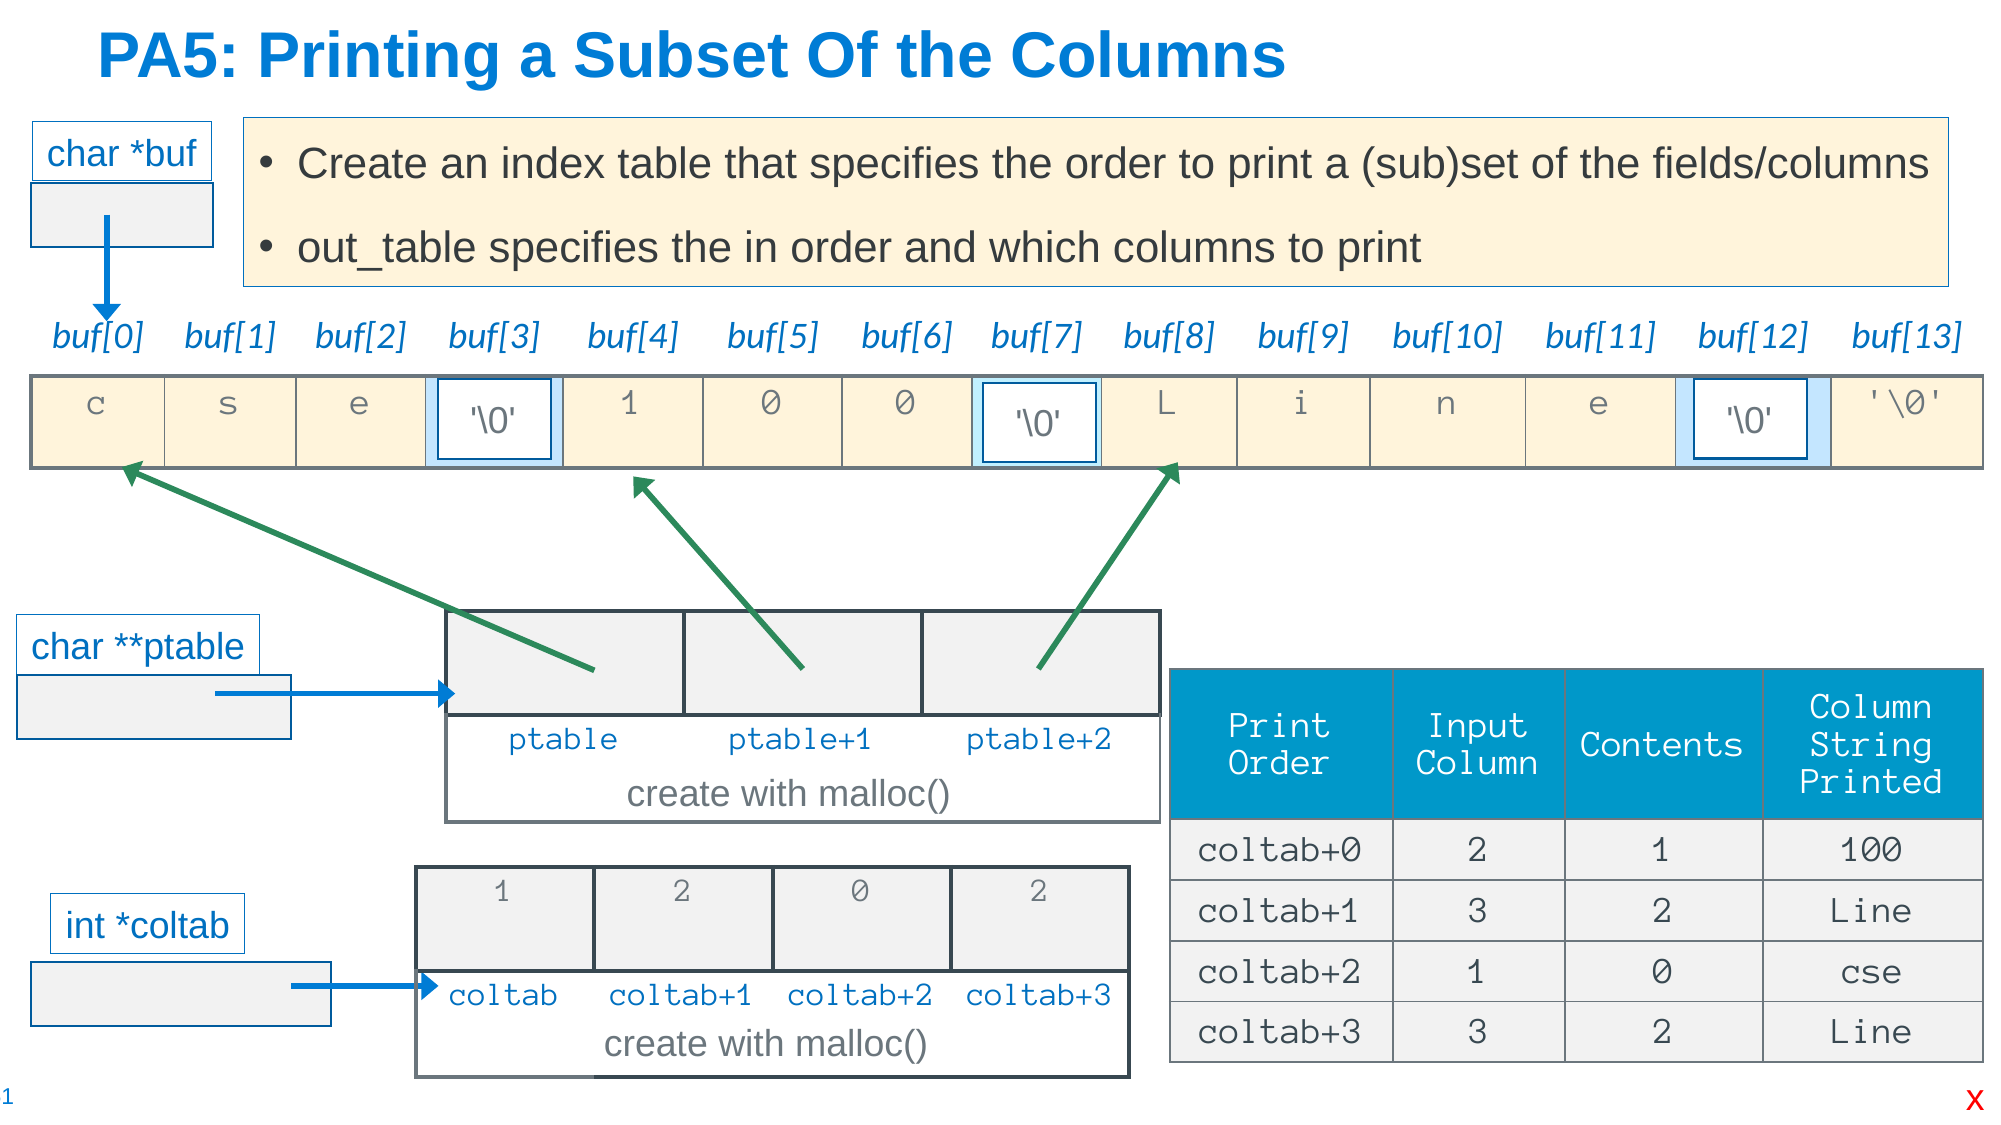

# PA5: Printing a Subset Of the Columns
Create an index table that specifies the order to print a (sub)set of the fields/columns
out_table specifies the in order and which columns to print

char *buf

| buf[0] | buf[1] | buf[2] | buf[3] | buf[4] | buf[5] | buf[6] | buf[7] | buf[8] | buf[9] | buf[10] | buf[11] | buf[12] | buf[13] |
| --- | --- | --- | --- | --- | --- | --- | --- | --- | --- | --- | --- | --- | --- |
| c | s | e | , | 1 | 0 | 0 | , | L | i | n | e | '\n' | '\0' |

'\0'

'\0'

'\0'
|  |  |  |
| --- | --- | --- |
| ptable | ptable+1 | ptable+2 |
char **ptable
| Print Order | Input Column | Contents | Column String Printed |
| --- | --- | --- | --- |
| coltab+0 | 2 | 1 | 100 |
| coltab+1 | 3 | 2 | Line |
| coltab+2 | 1 | 0 | cse |
| coltab+3 | 3 | 2 | Line |

create with malloc()
| 1 | 2 | 0 | 2 |
| --- | --- | --- | --- |
| coltab | coltab+1 | coltab+2 | coltab+3 |
int *coltab

create with malloc()
x